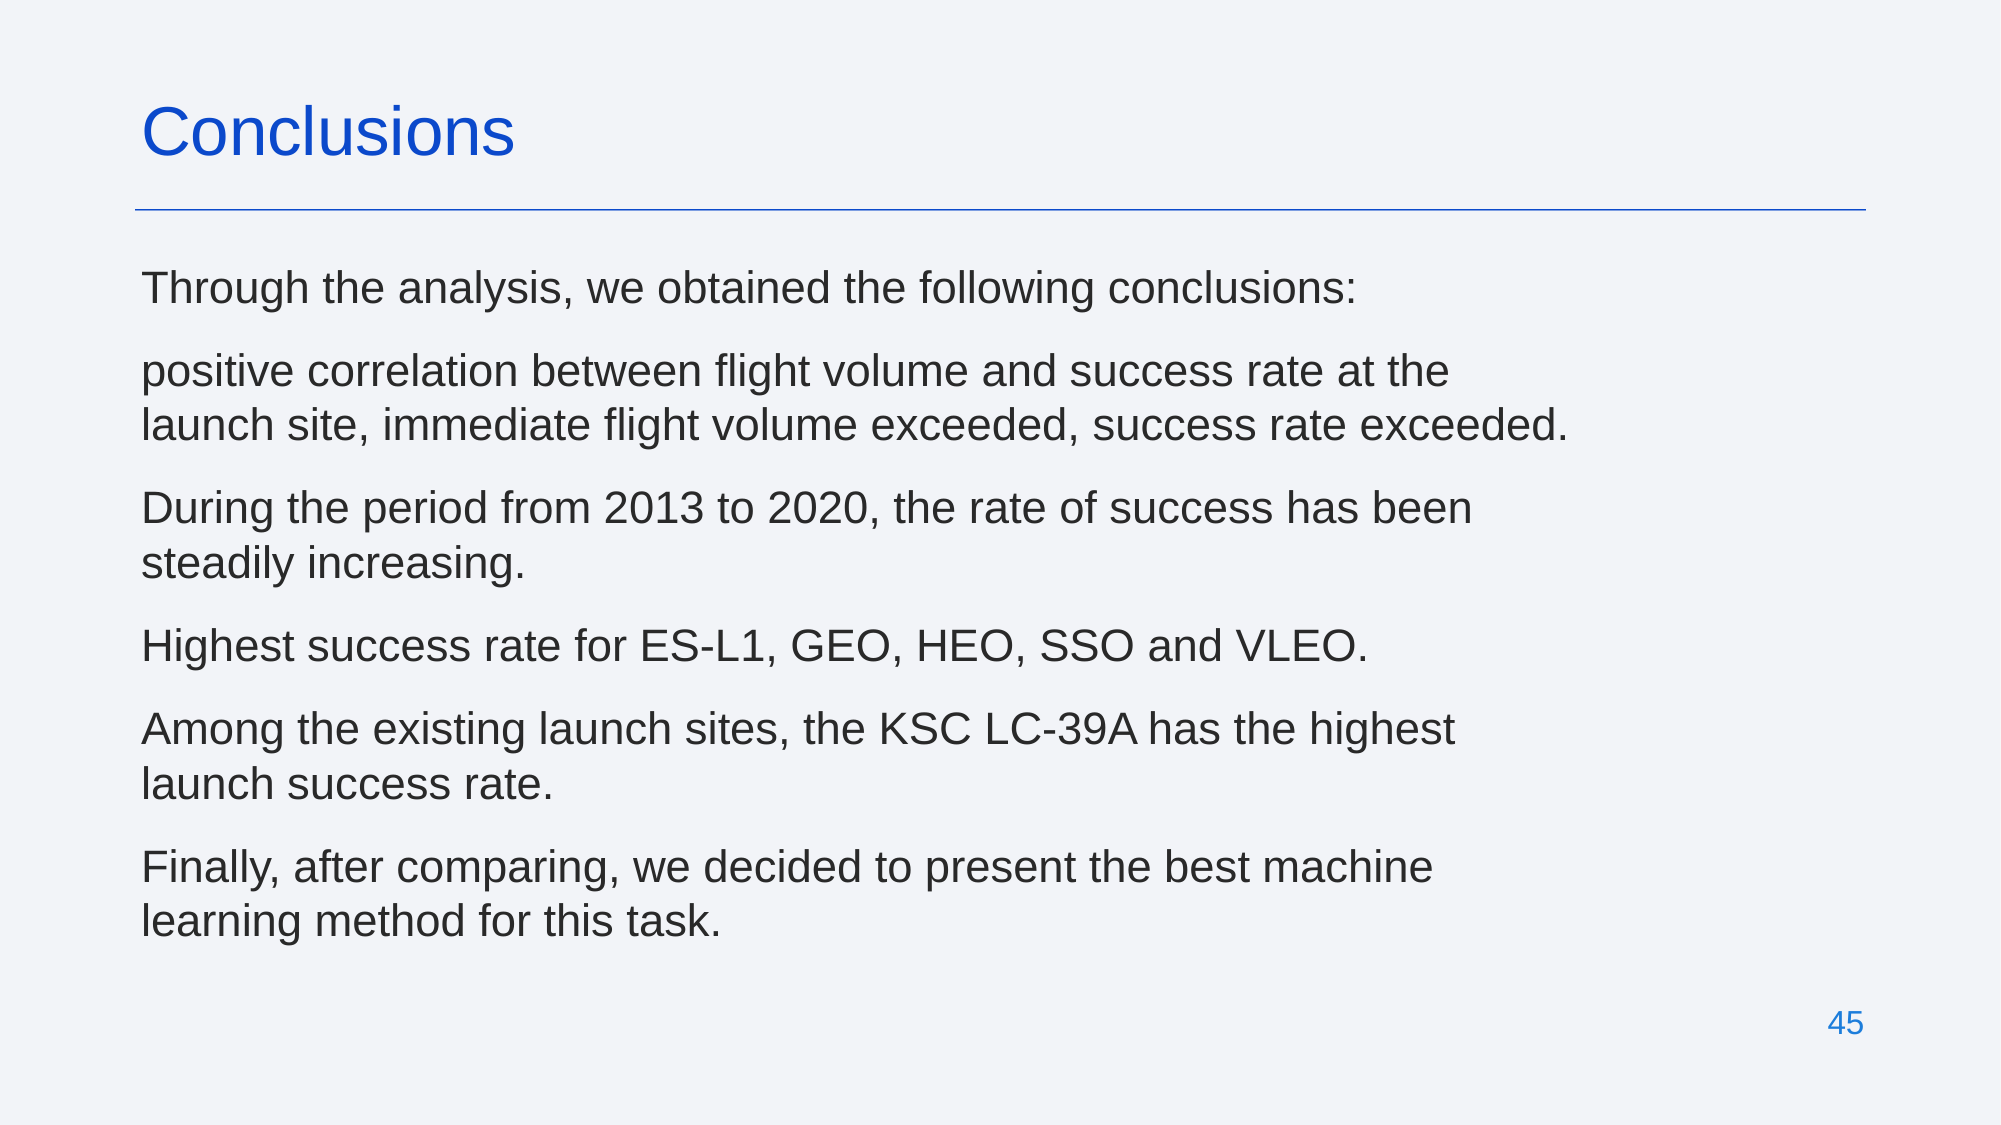

Conclusions
Through the analysis, we obtained the following conclusions:
positive correlation between flight volume and success rate at the launch site, immediate flight volume exceeded, success rate exceeded.
During the period from 2013 to 2020, the rate of success has been steadily increasing.
Highest success rate for ES-L1, GEO, HEO, SSO and VLEO.
Among the existing launch sites, the KSC LC-39A has the highest launch success rate.
Finally, after comparing, we decided to present the best machine learning method for this task.
45